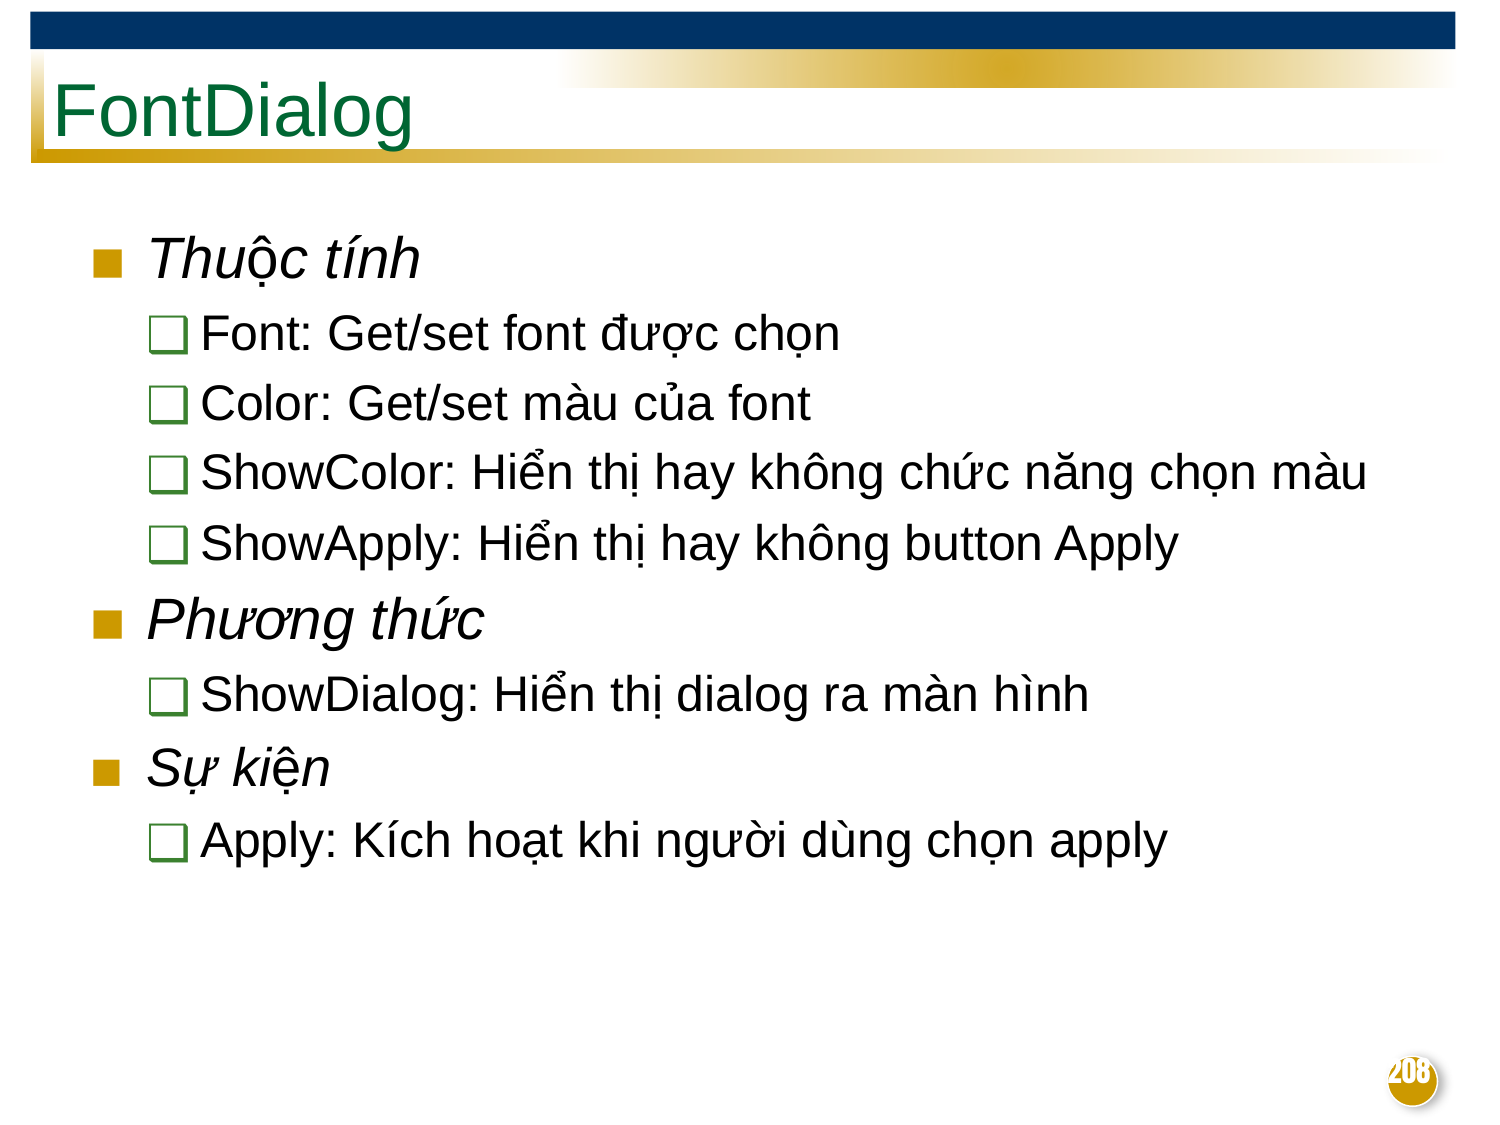

# FontDialog
Thuộc tính
Font: Get/set font được chọn
Color: Get/set màu của font
ShowColor: Hiển thị hay không chức năng chọn màu
ShowApply: Hiển thị hay không button Apply
Phương thức
ShowDialog: Hiển thị dialog ra màn hình
Sự kiện
Apply: Kích hoạt khi người dùng chọn apply

208